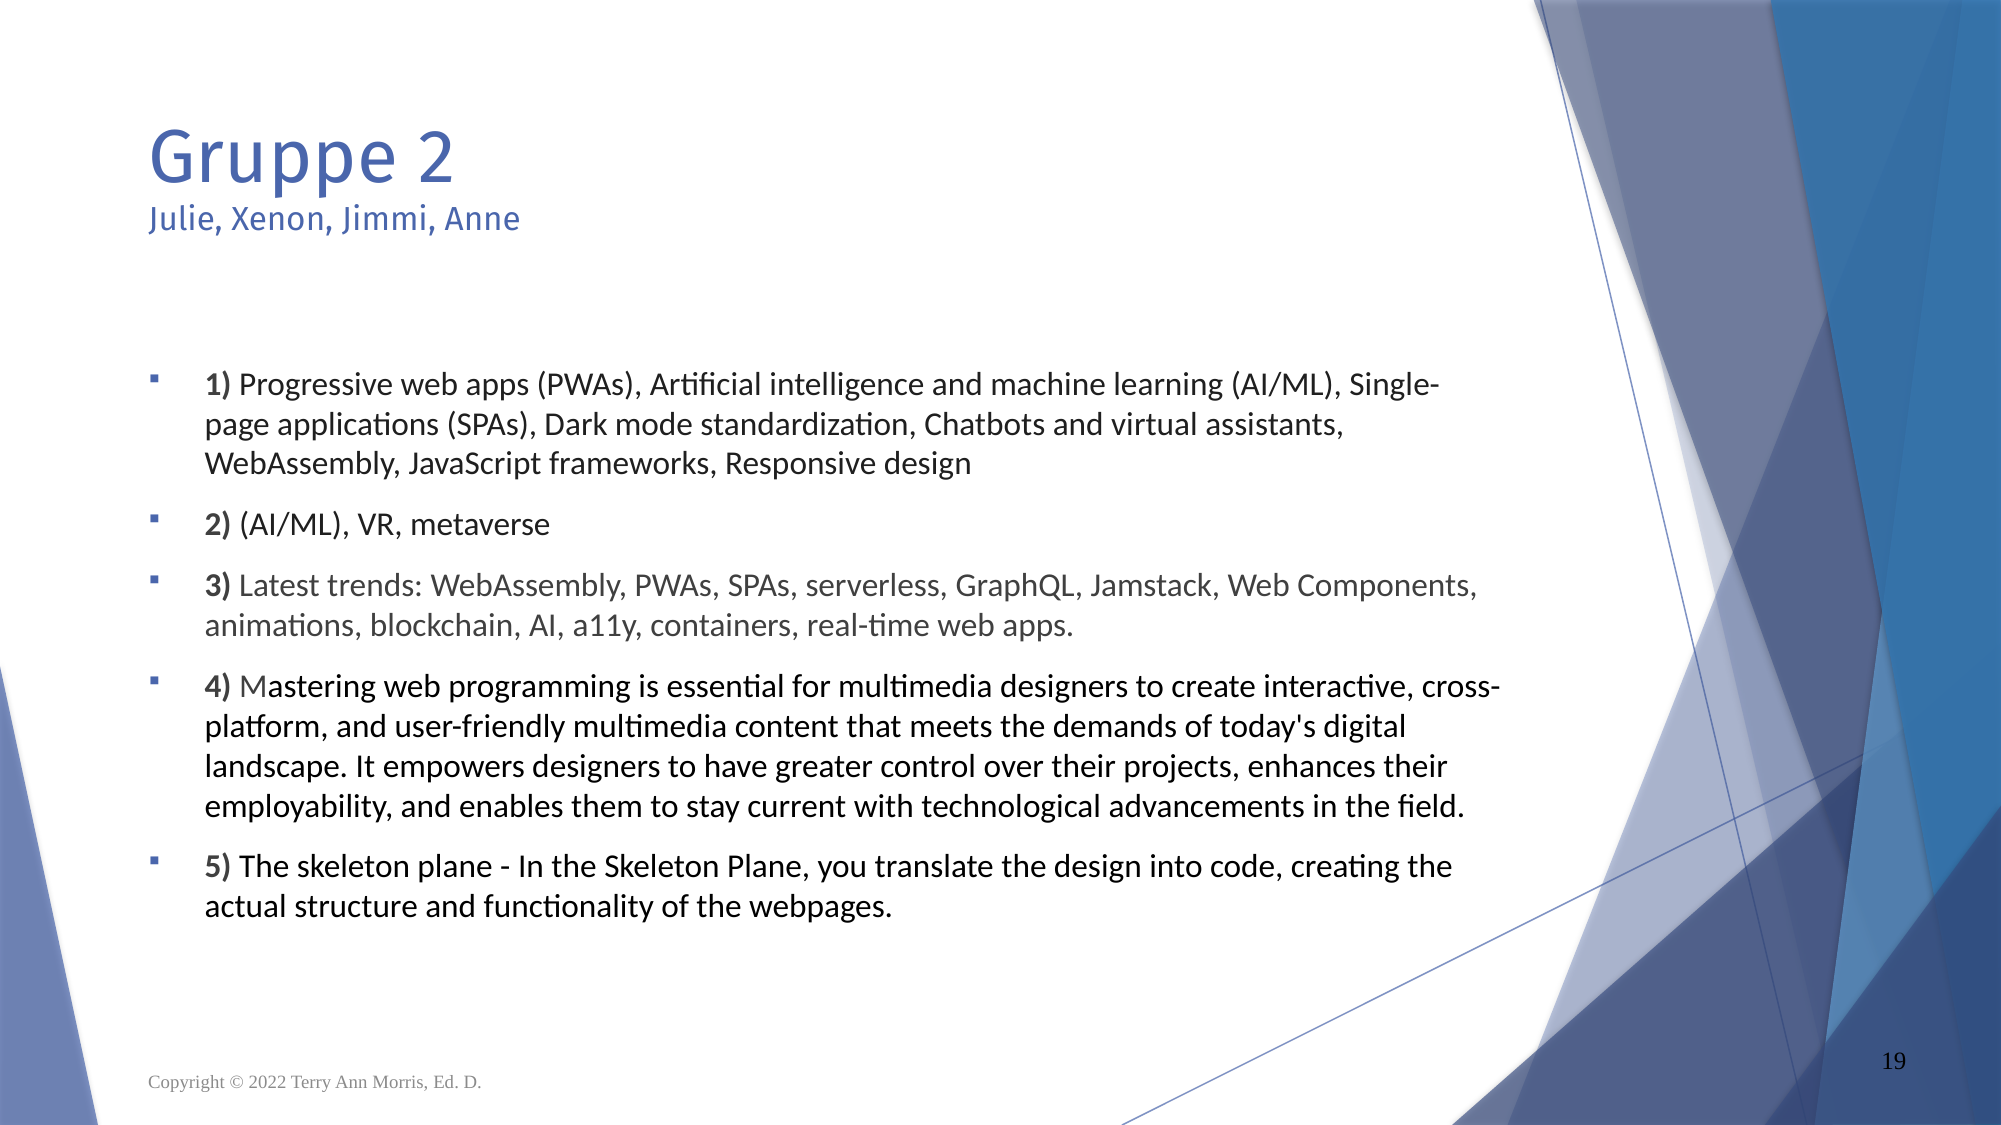

# Gruppe 2 Julie, Xenon, Jimmi, Anne
1) Progressive web apps (PWAs), Artificial intelligence and machine learning (AI/ML), Single-page applications (SPAs), Dark mode standardization, Chatbots and virtual assistants, WebAssembly, JavaScript frameworks, Responsive design
2) (AI/ML), VR, metaverse
3) Latest trends: WebAssembly, PWAs, SPAs, serverless, GraphQL, Jamstack, Web Components, animations, blockchain, AI, a11y, containers, real-time web apps.
4) Mastering web programming is essential for multimedia designers to create interactive, cross-platform, and user-friendly multimedia content that meets the demands of today's digital landscape. It empowers designers to have greater control over their projects, enhances their employability, and enables them to stay current with technological advancements in the field.
5) The skeleton plane - In the Skeleton Plane, you translate the design into code, creating the actual structure and functionality of the webpages.